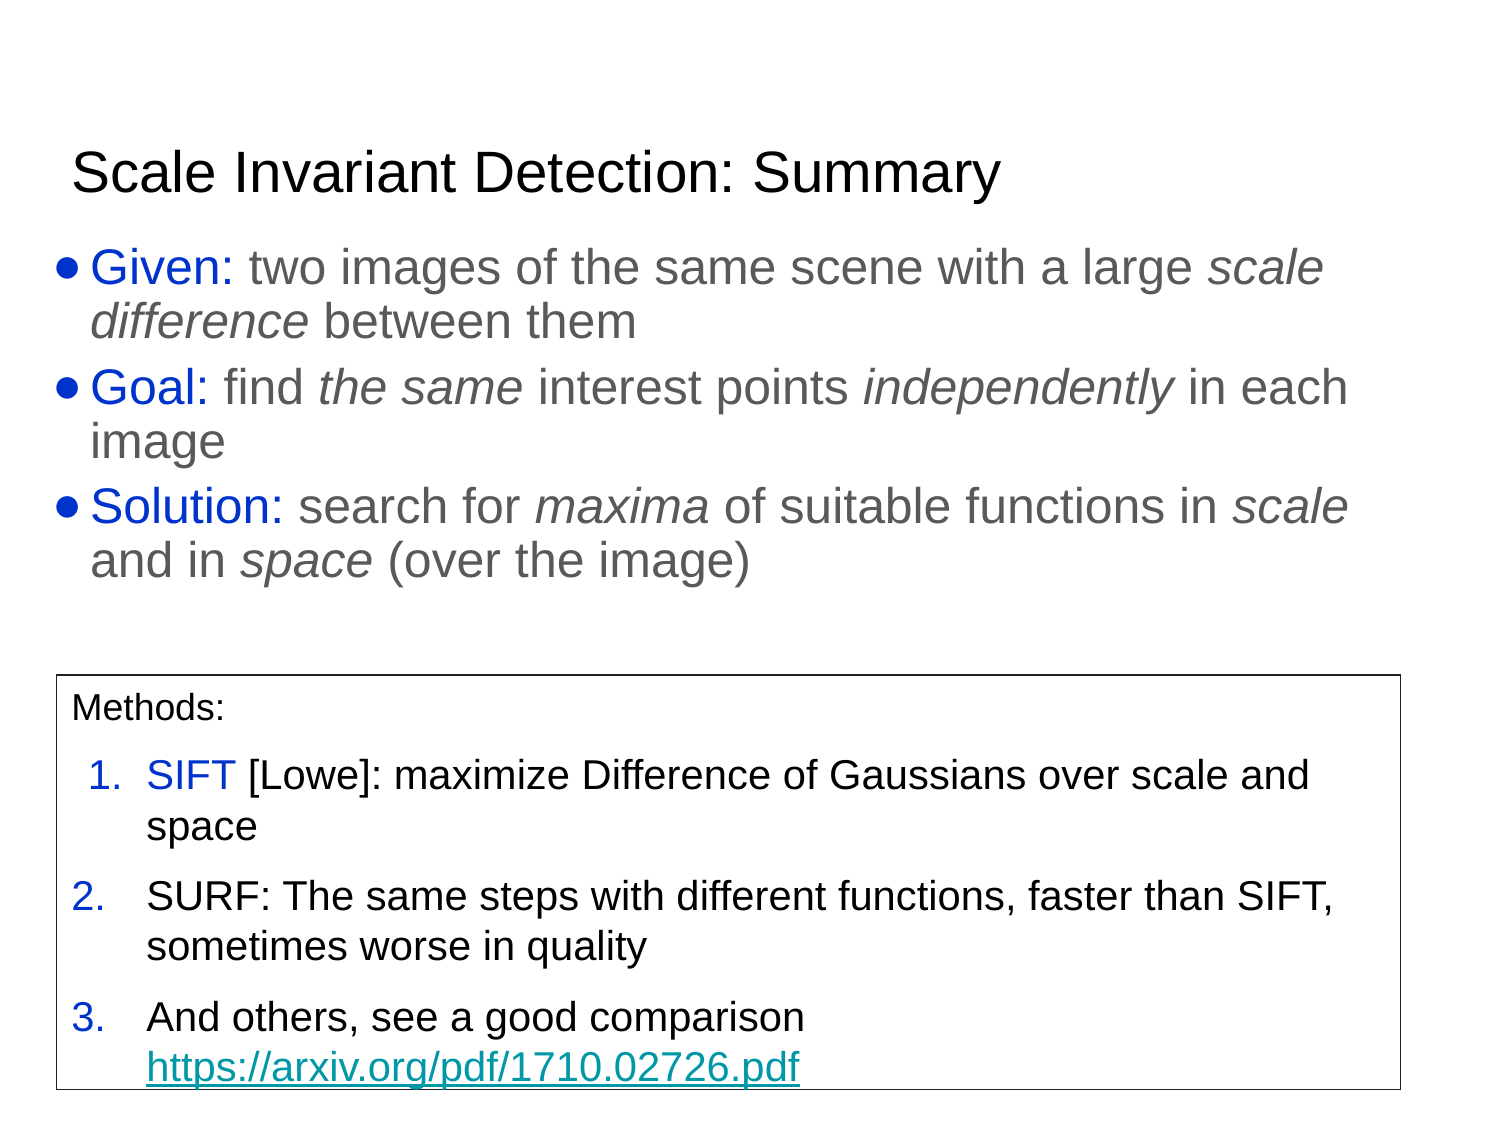

# Scale Invariant Detection: Summary
Given: two images of the same scene with a large scale difference between them
Goal: find the same interest points independently in each image
Solution: search for maxima of suitable functions in scale and in space (over the image)
Methods:
SIFT [Lowe]: maximize Difference of Gaussians over scale and space
SURF: The same steps with different functions, faster than SIFT, sometimes worse in quality
And others, see a good comparison https://arxiv.org/pdf/1710.02726.pdf